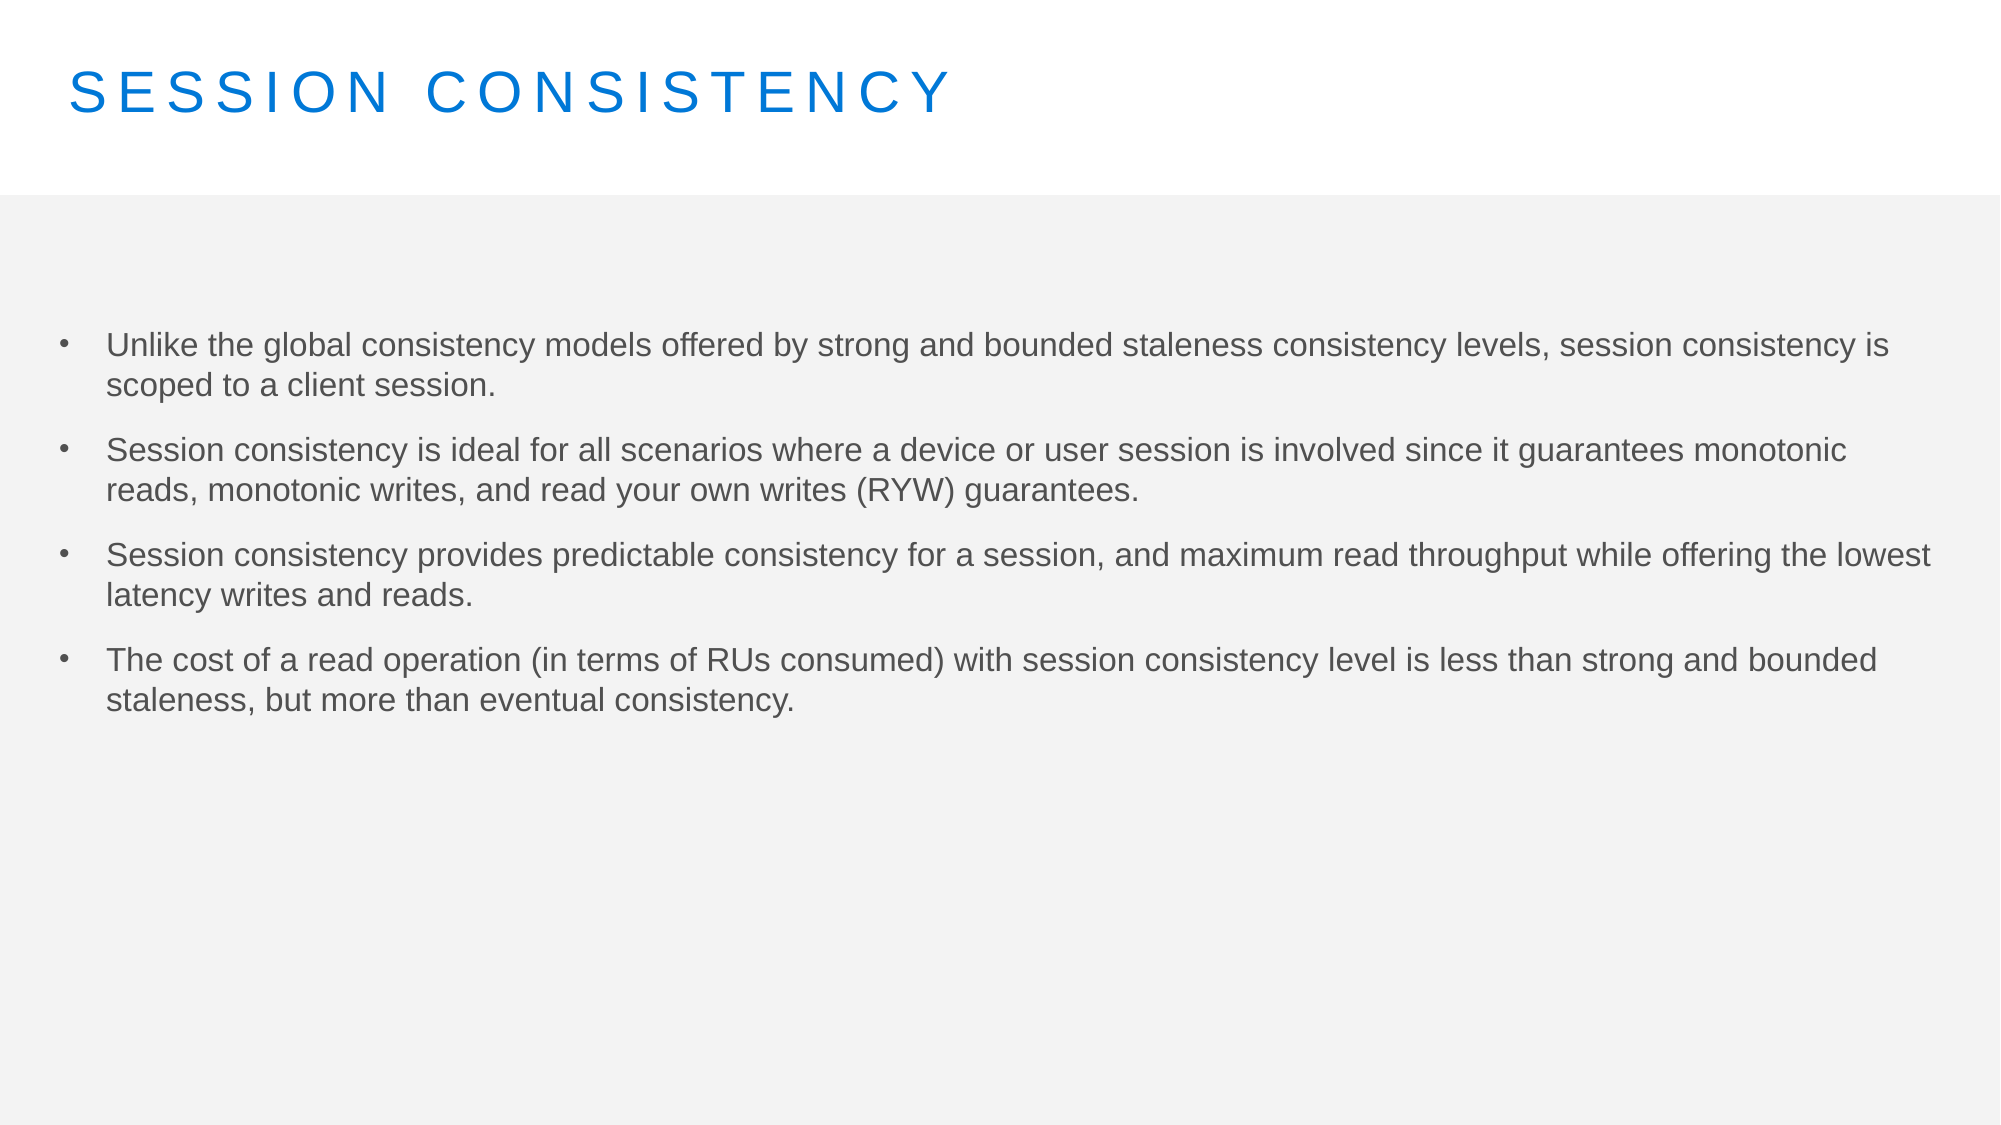

# Session Consistency
Unlike the global consistency models offered by strong and bounded staleness consistency levels, session consistency is scoped to a client session.
Session consistency is ideal for all scenarios where a device or user session is involved since it guarantees monotonic reads, monotonic writes, and read your own writes (RYW) guarantees.
Session consistency provides predictable consistency for a session, and maximum read throughput while offering the lowest latency writes and reads.
The cost of a read operation (in terms of RUs consumed) with session consistency level is less than strong and bounded staleness, but more than eventual consistency.